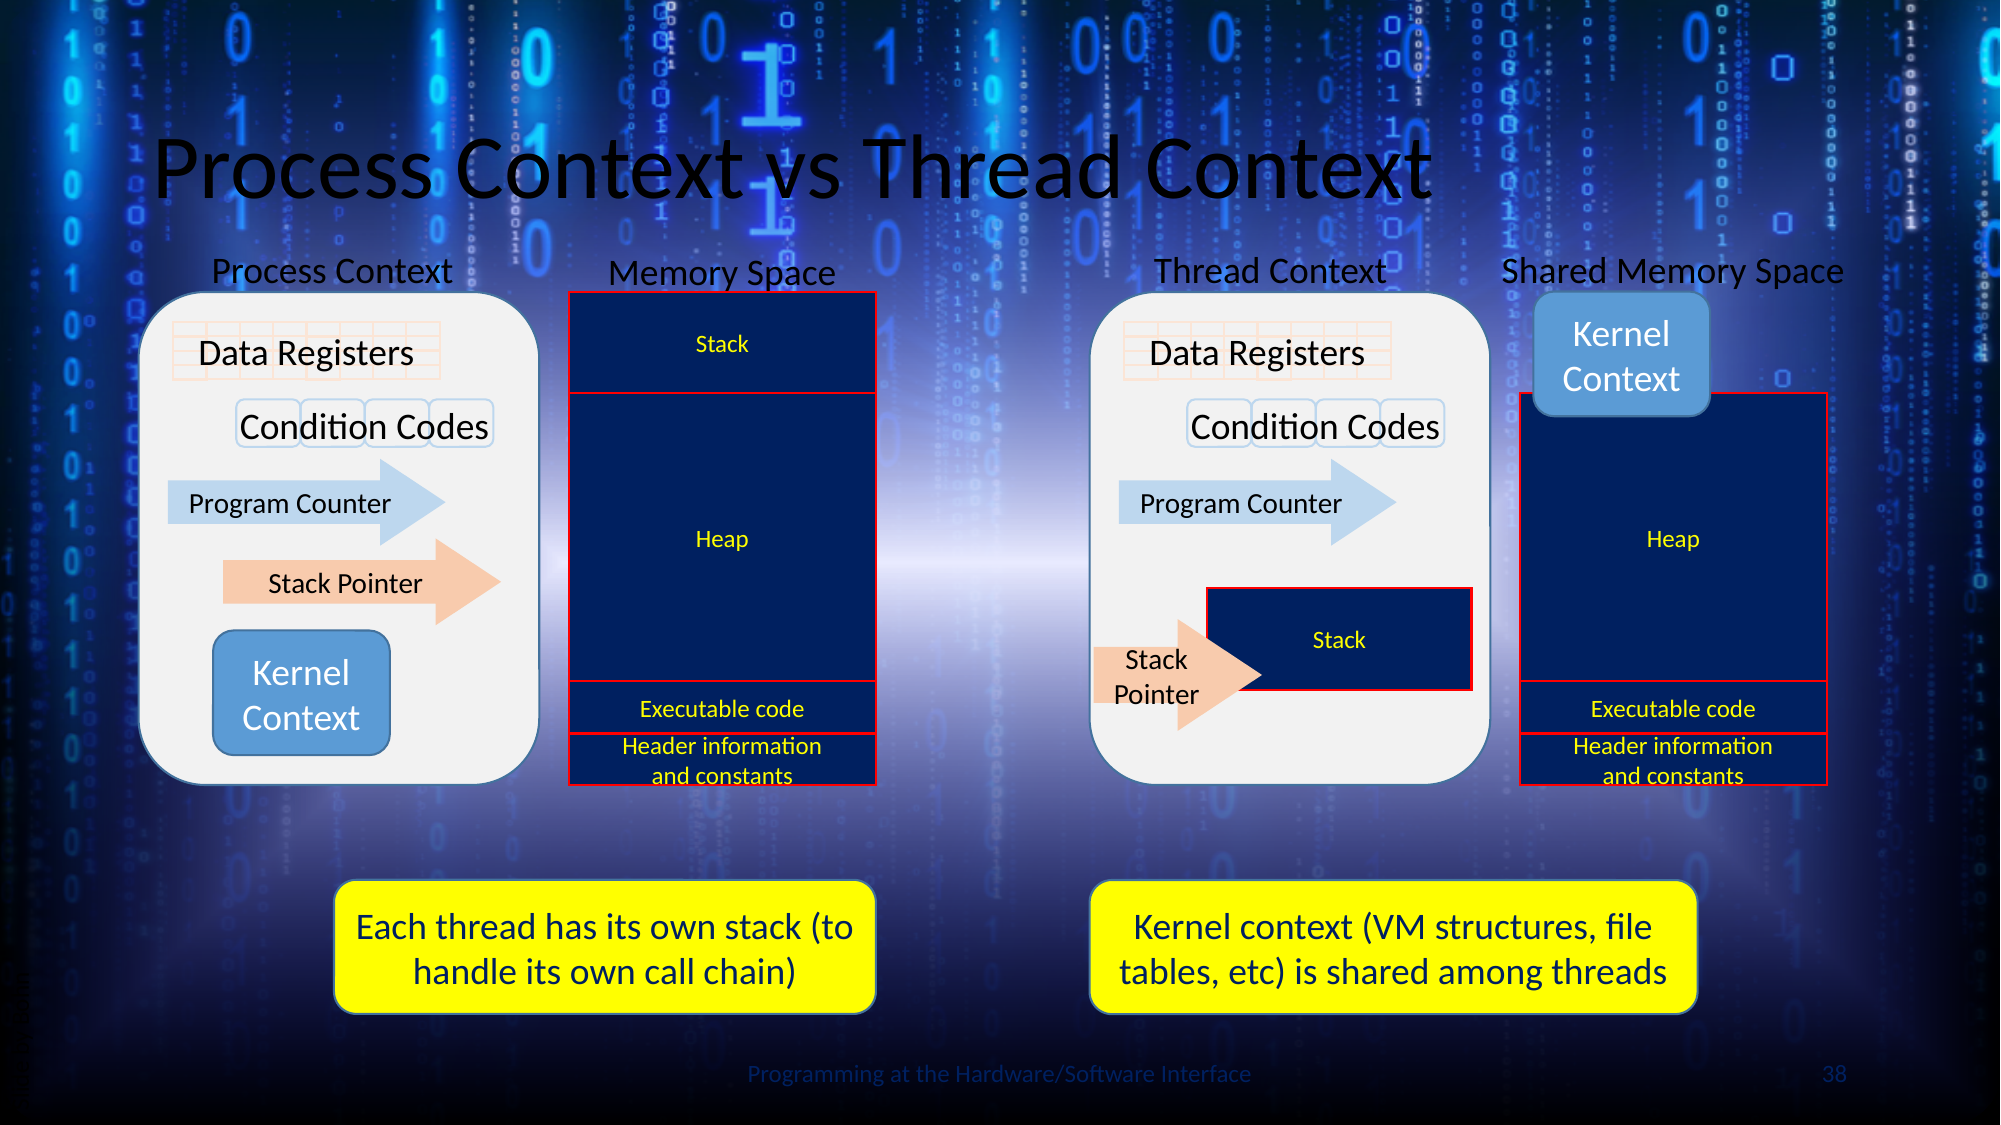

# Process Context vs Thread Context
Shared Memory Space
Thread Context
Kernel Context

Data Registers

Heap
Condition Codes

Program Counter
Stack
Stack Pointer
Executable code
Header information
and constants
Process Context
Memory Space
Stack
Heap
Executable code
Header information
and constants

Data Registers

Condition Codes

Program Counter
Stack Pointer
Kernel Context
Slide by Bohn
Each thread has its own stack (to handle its own call chain)
Kernel context (VM structures, file tables, etc) is shared among threads
Programming at the Hardware/Software Interface
38